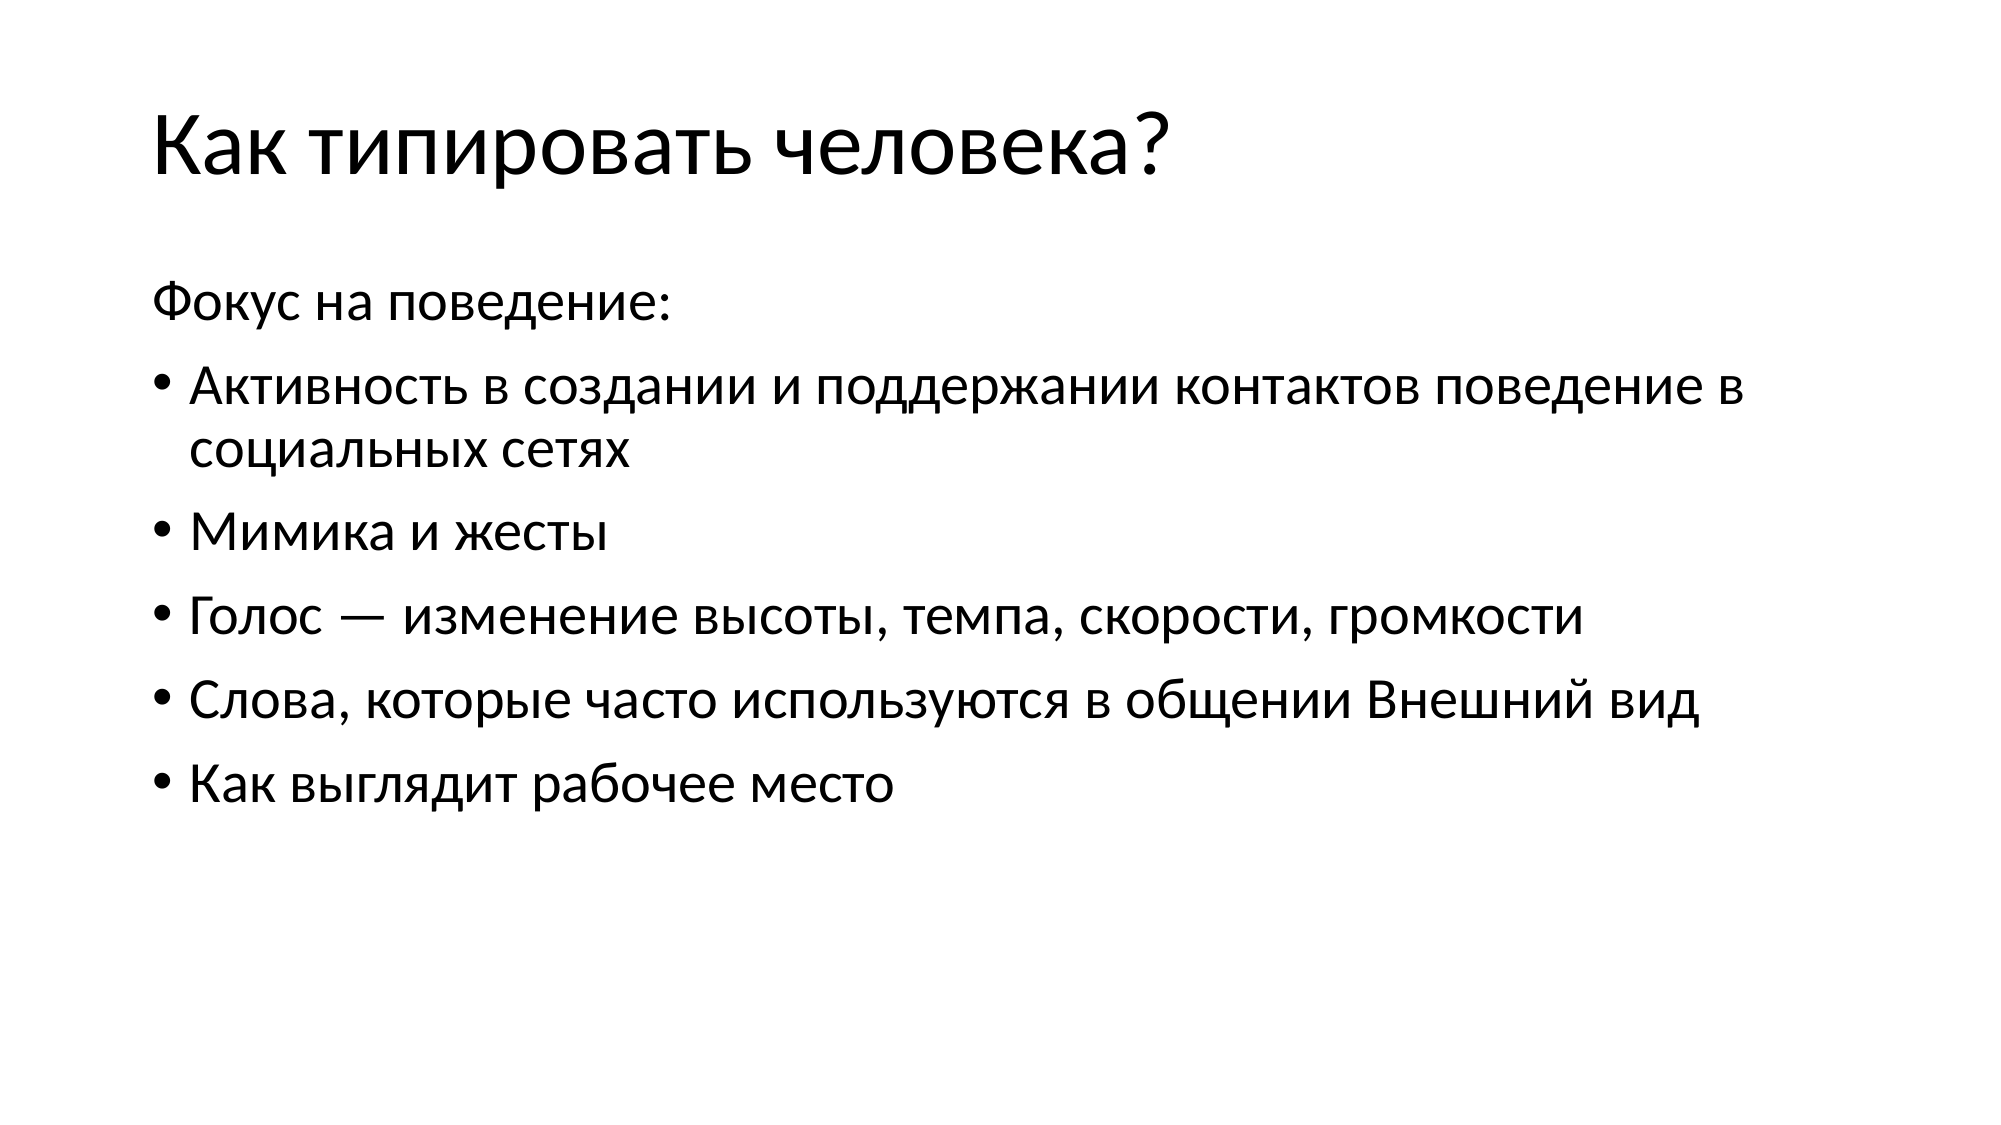

# Как типировать человека?
Фокус на поведение:
Активность в создании и поддержании контактов поведение в социальных сетях
Мимика и жесты
Голос — изменение высоты, темпа, скорости, громкости
Слова, которые часто используются в общении Внешний вид
Как выглядит рабочее место